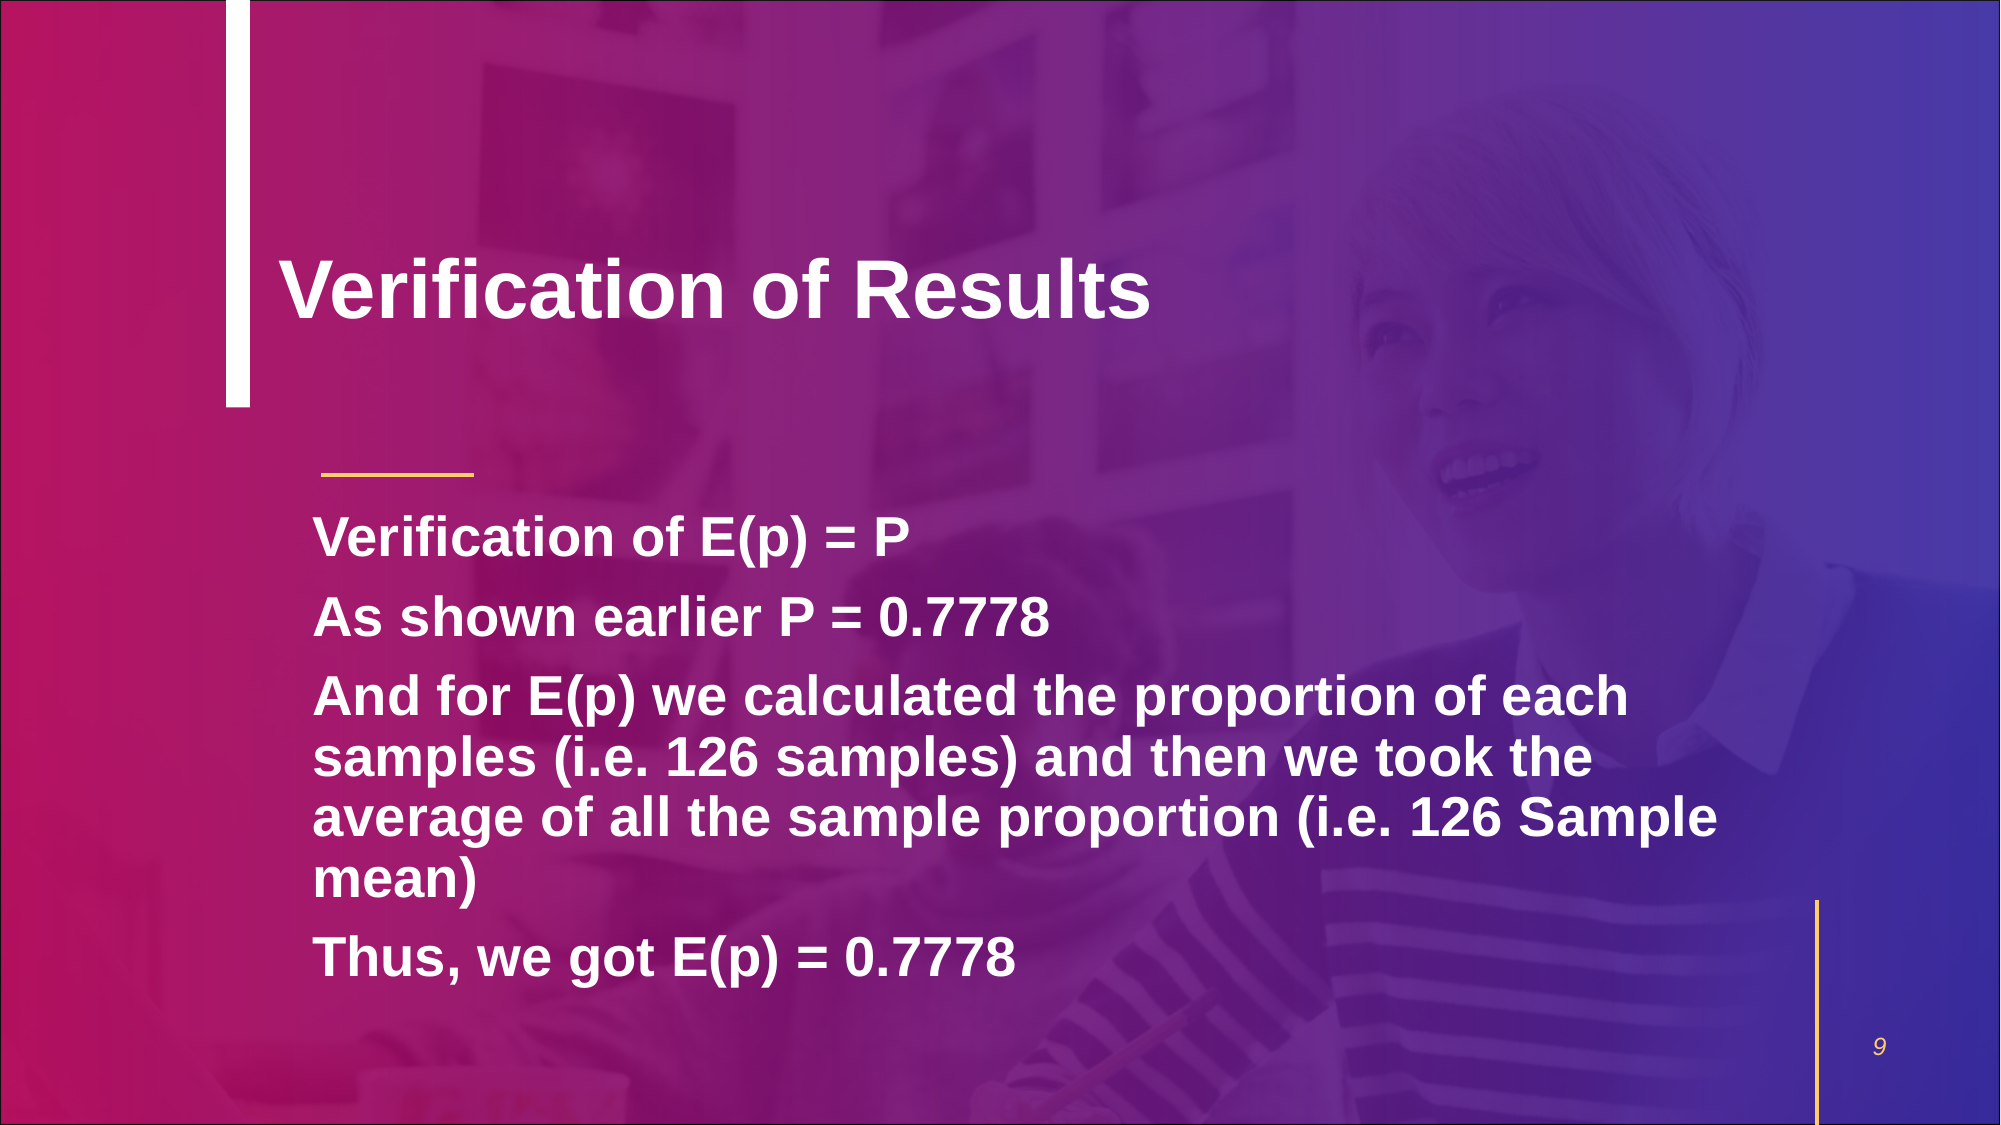

# Verification of Results
Verification of E(p) = P
As shown earlier P = 0.7778
And for E(p) we calculated the proportion of each samples (i.e. 126 samples) and then we took the average of all the sample proportion (i.e. 126 Sample mean)
Thus, we got E(p) = 0.7778

9